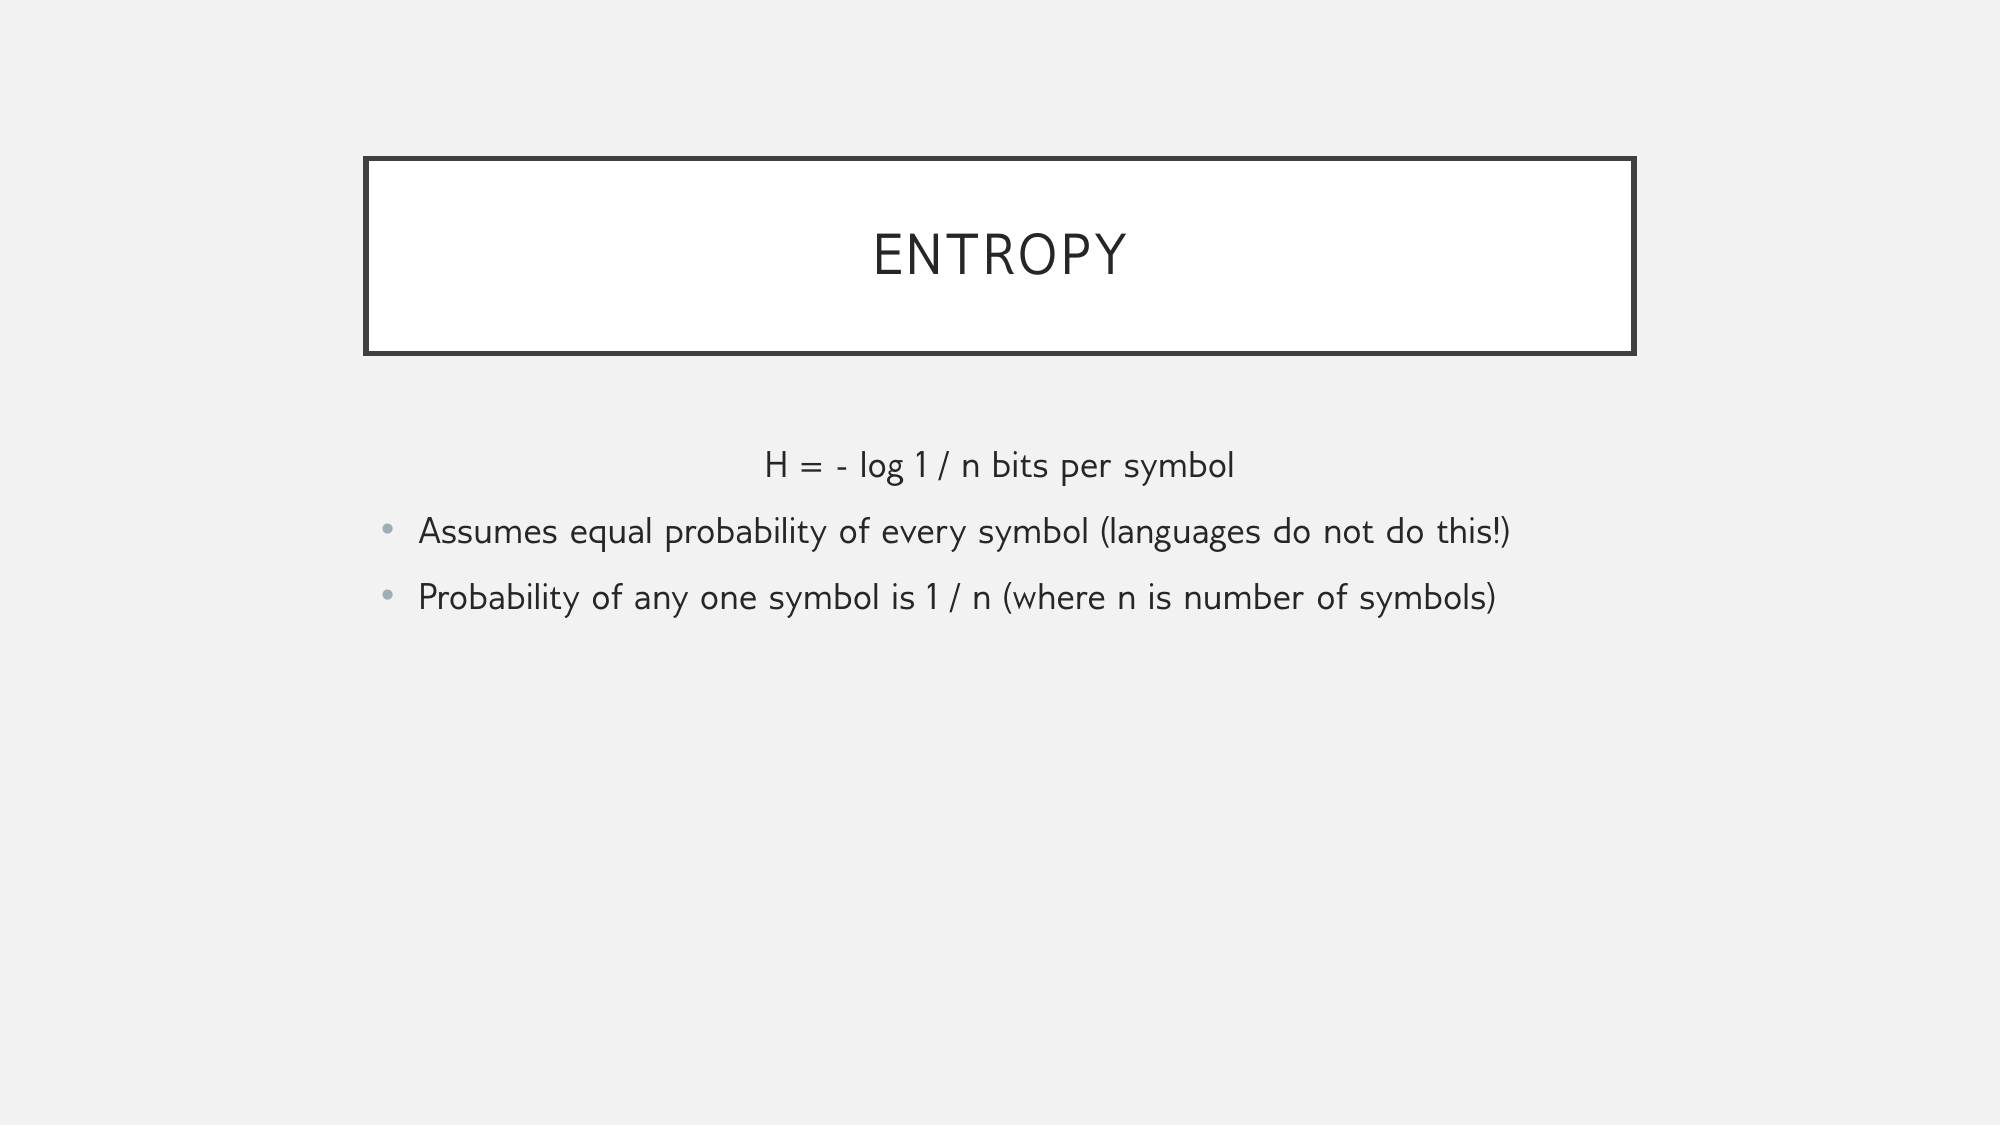

# Entropy
H = - log 1 / n bits per symbol
Assumes equal probability of every symbol (languages do not do this!)
Probability of any one symbol is 1 / n (where n is number of symbols)